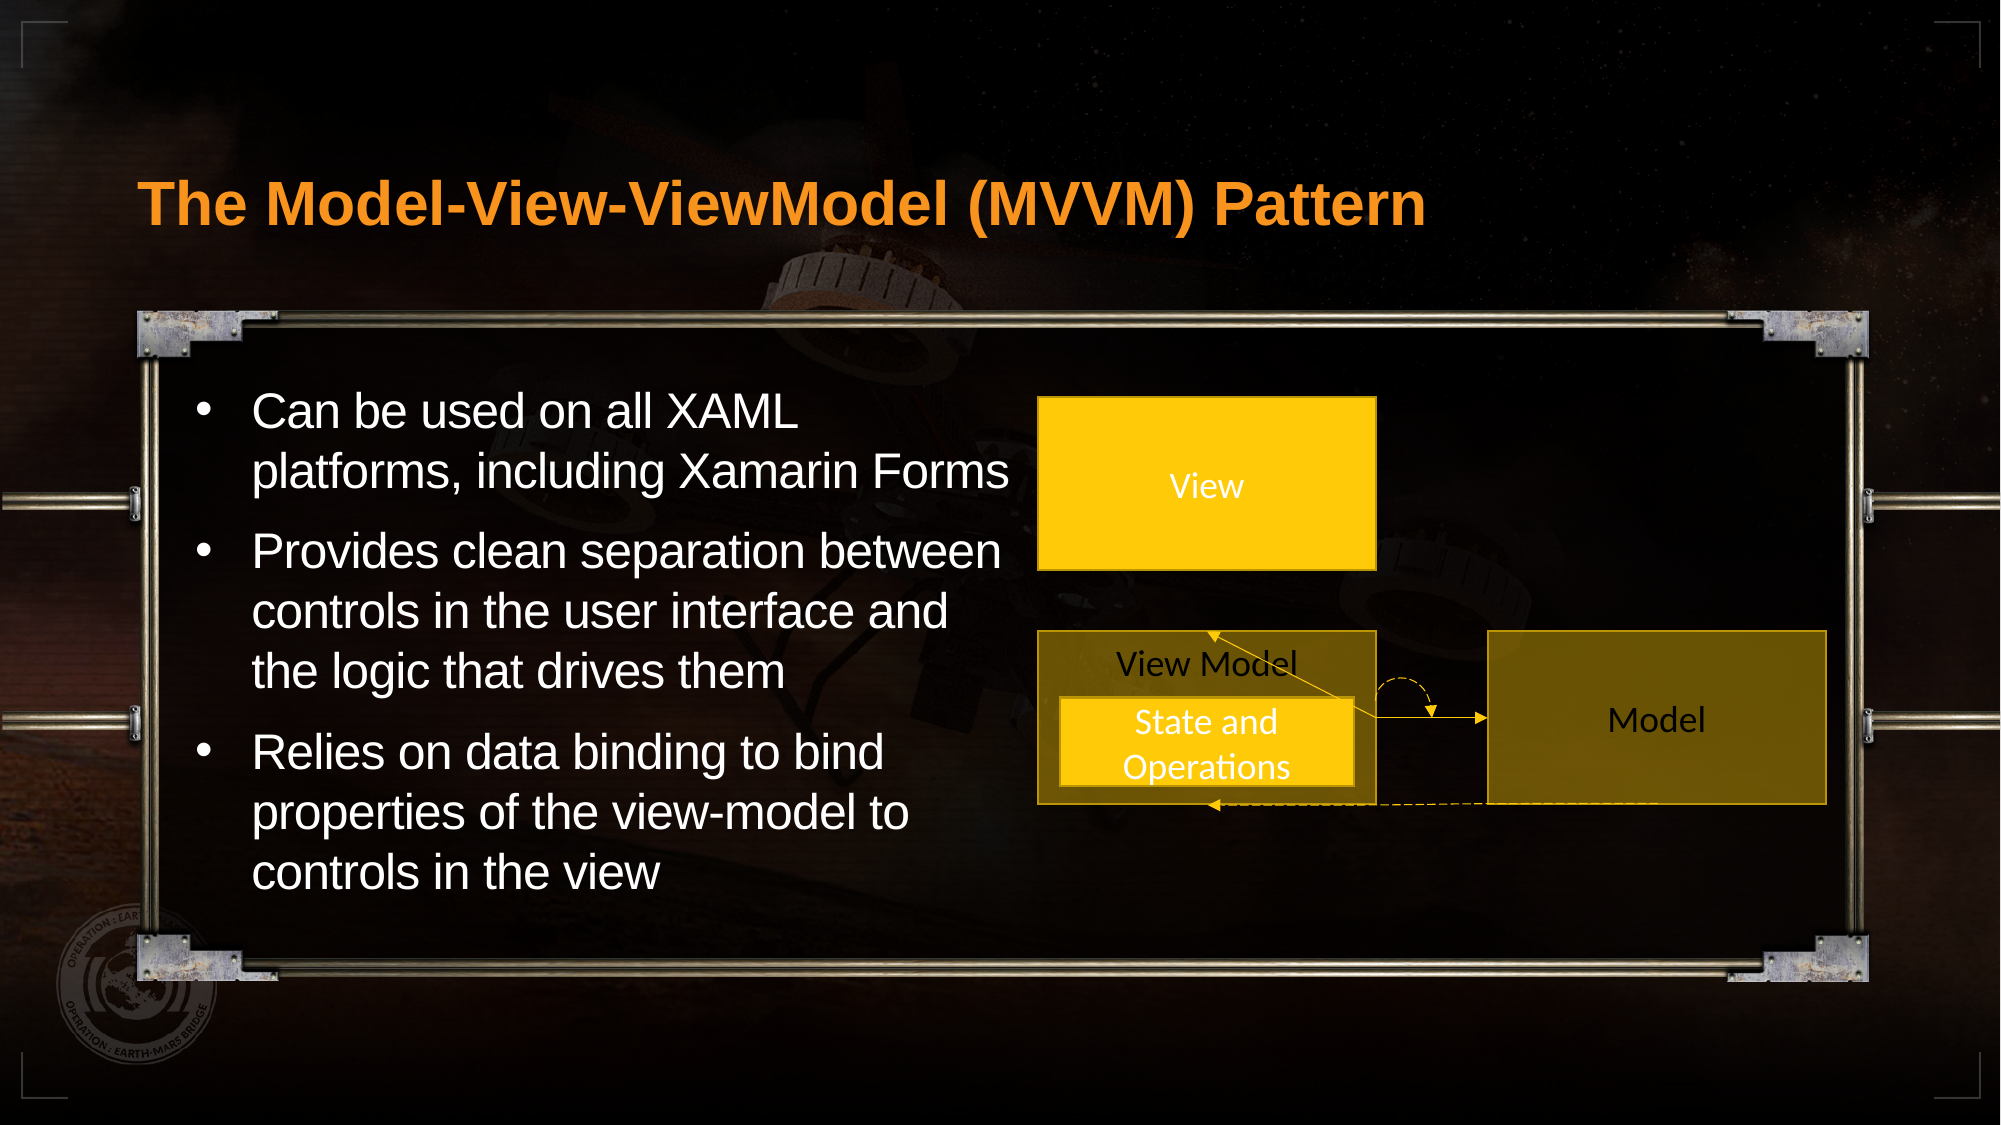

# The Model-View-ViewModel (MVVM) Pattern
Can be used on all XAML platforms, including Xamarin Forms
Provides clean separation between controls in the user interface and the logic that drives them
Relies on data binding to bind properties of the view-model to controls in the view

View
Model
View Model
State and Operations